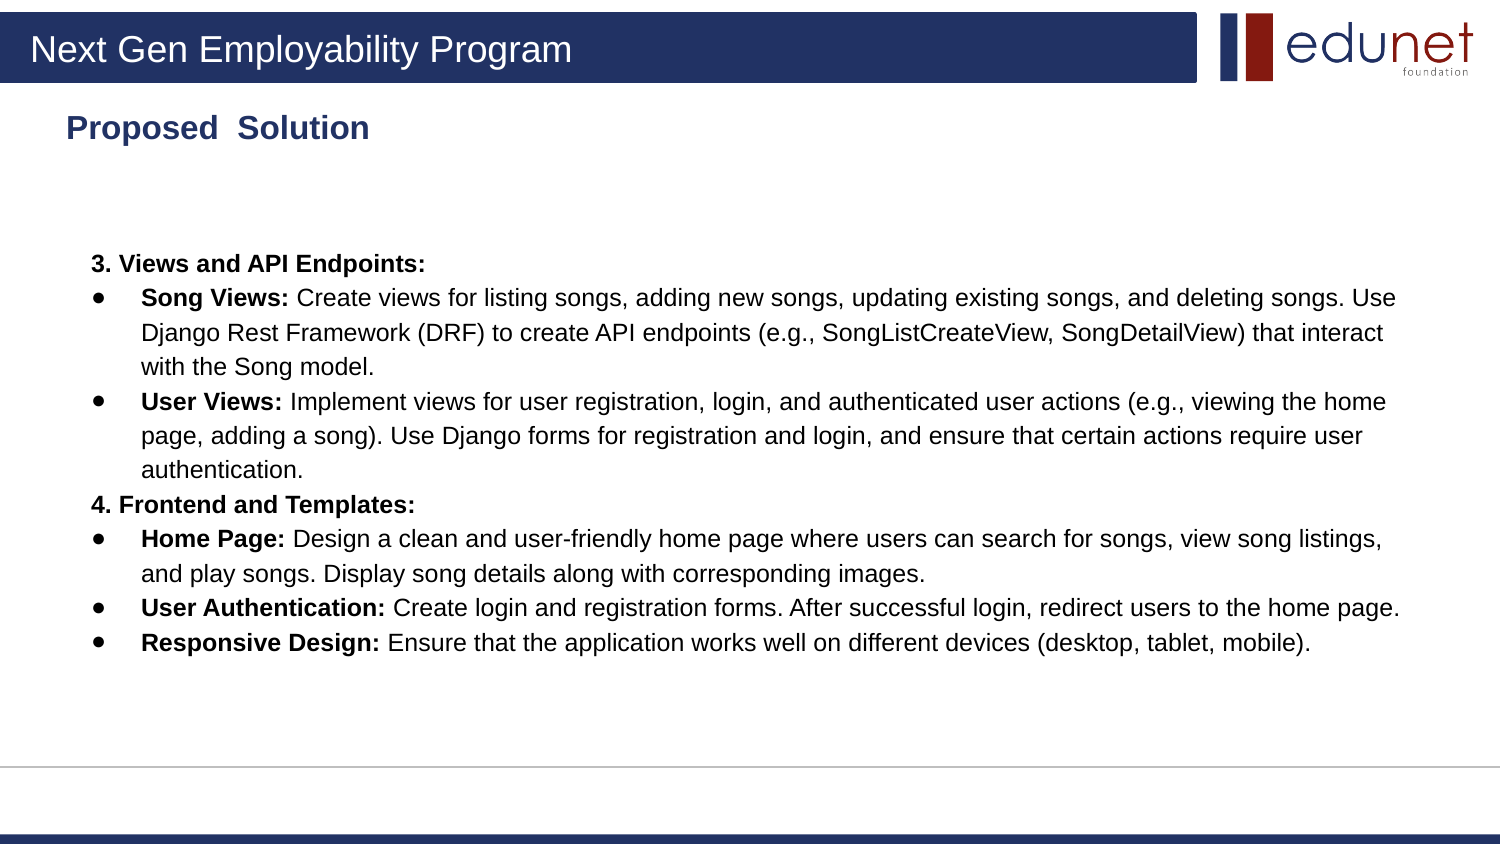

# Proposed  Solution
3. Views and API Endpoints:
Song Views: Create views for listing songs, adding new songs, updating existing songs, and deleting songs. Use Django Rest Framework (DRF) to create API endpoints (e.g., SongListCreateView, SongDetailView) that interact with the Song model.
User Views: Implement views for user registration, login, and authenticated user actions (e.g., viewing the home page, adding a song). Use Django forms for registration and login, and ensure that certain actions require user authentication.
4. Frontend and Templates:
Home Page: Design a clean and user-friendly home page where users can search for songs, view song listings, and play songs. Display song details along with corresponding images.
User Authentication: Create login and registration forms. After successful login, redirect users to the home page.
Responsive Design: Ensure that the application works well on different devices (desktop, tablet, mobile).